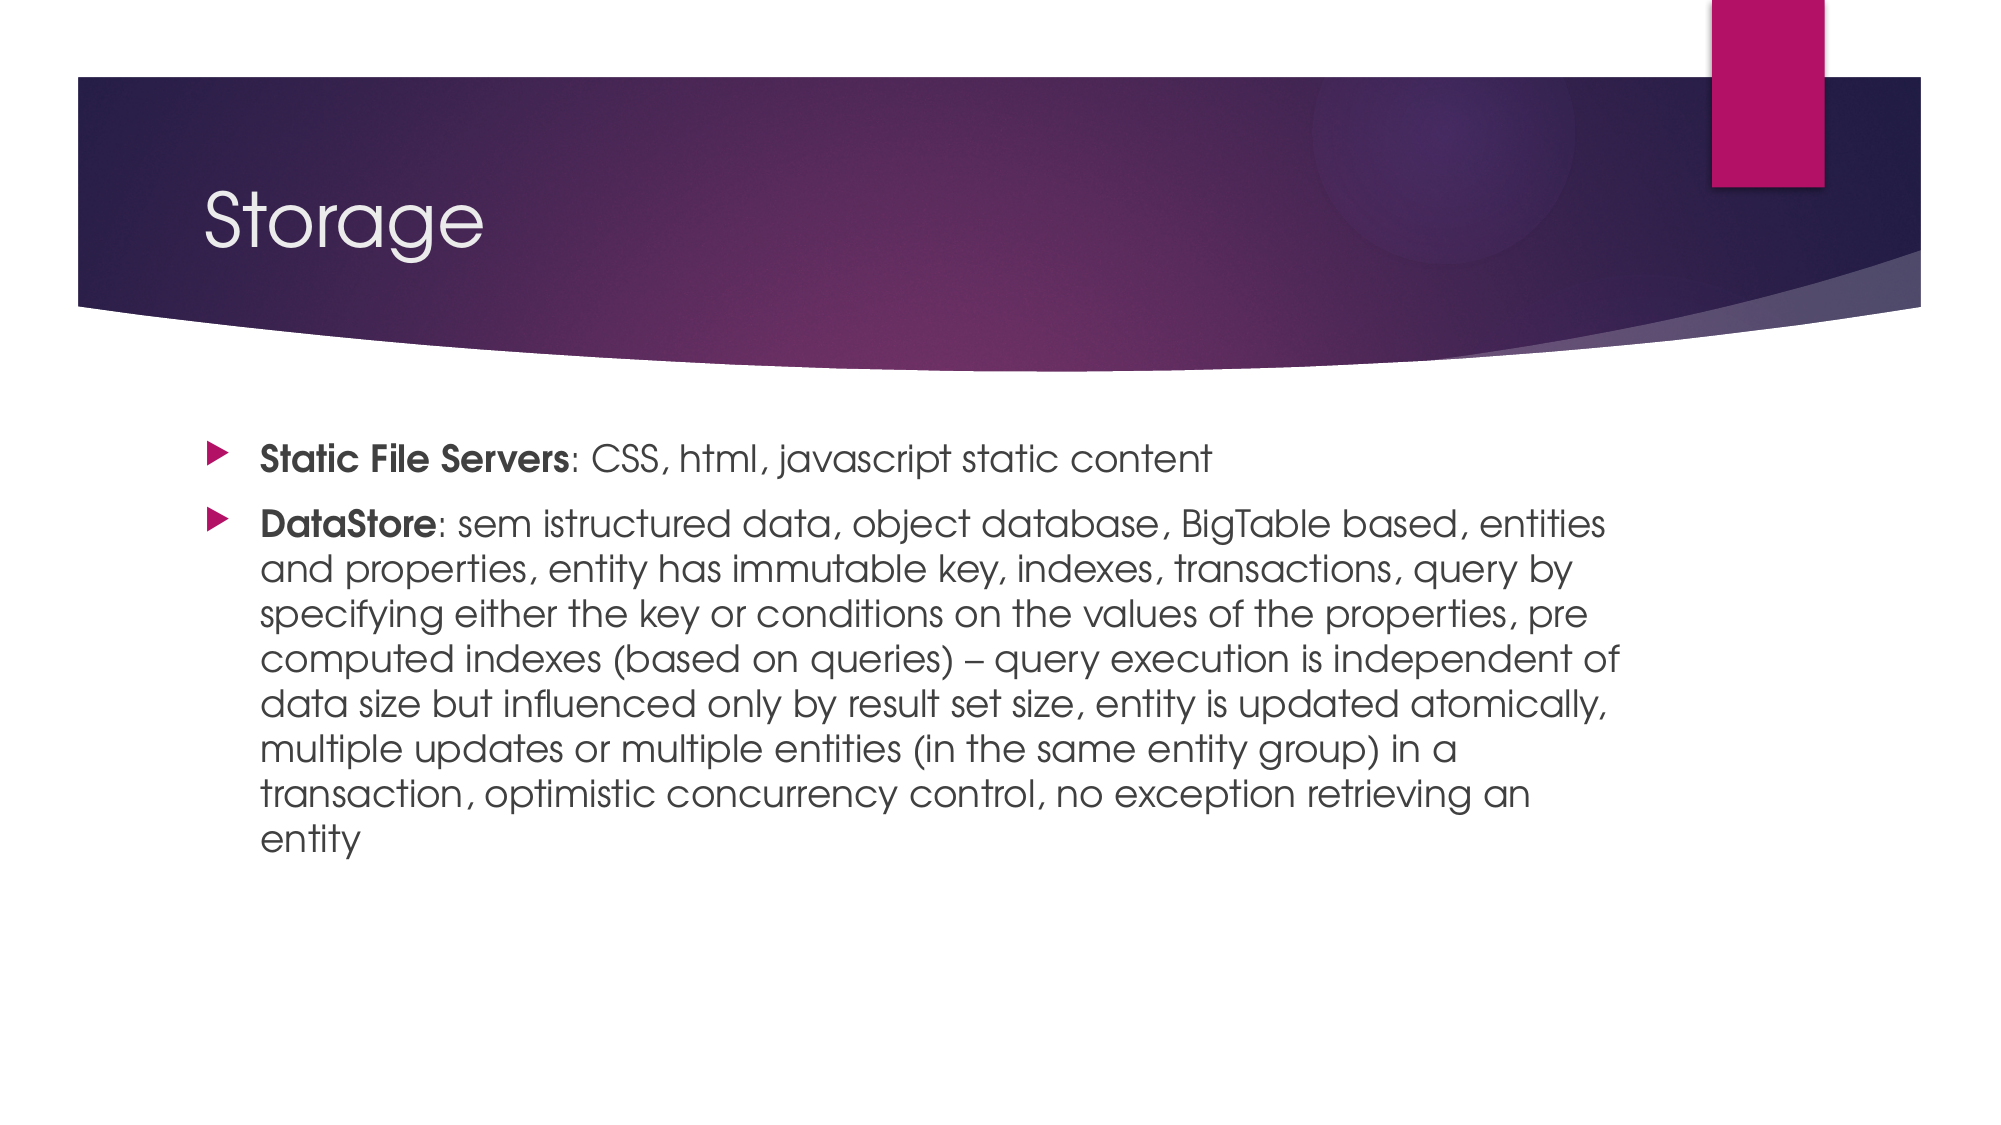

# Storage
Static File Servers: CSS, html, javascript static content
DataStore: sem istructured data, object database, BigTable based, entities and properties, entity has immutable key, indexes, transactions, query by specifying either the key or conditions on the values of the properties, pre computed indexes (based on queries) – query execution is independent of data size but influenced only by result set size, entity is updated atomically, multiple updates or multiple entities (in the same entity group) in a transaction, optimistic concurrency control, no exception retrieving an entity